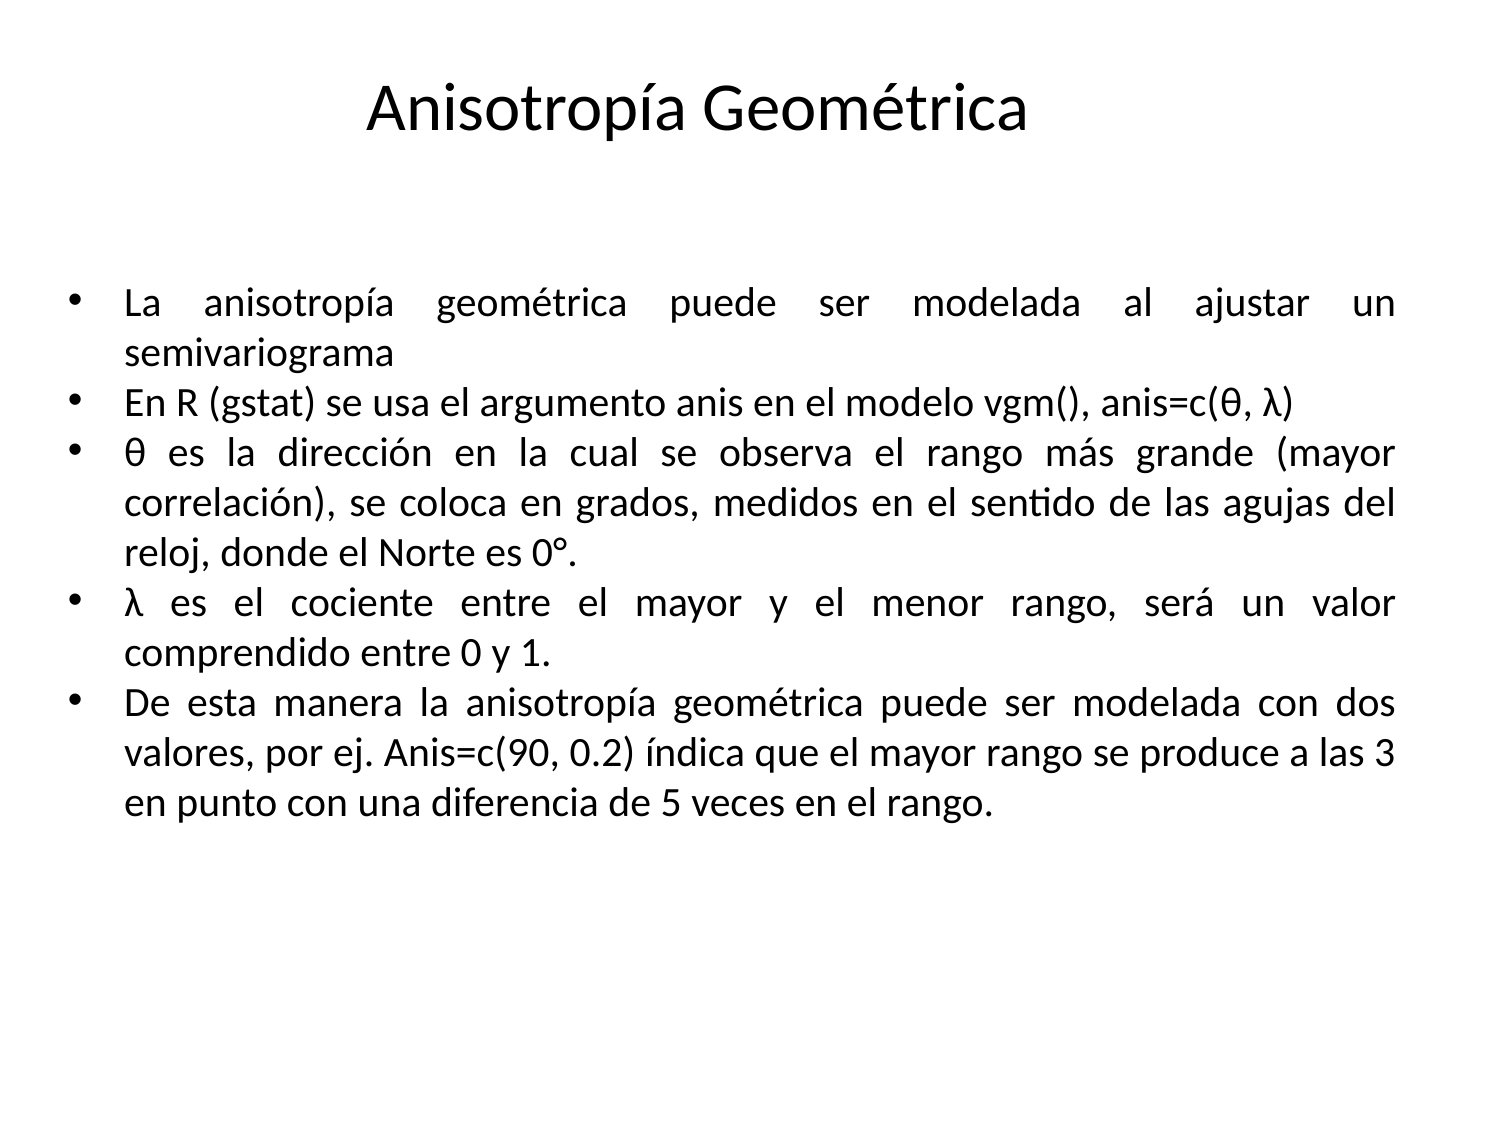

Anisotropía Geométrica
La anisotropía geométrica puede ser modelada al ajustar un semivariograma
En R (gstat) se usa el argumento anis en el modelo vgm(), anis=c(θ, λ)
θ es la dirección en la cual se observa el rango más grande (mayor correlación), se coloca en grados, medidos en el sentido de las agujas del reloj, donde el Norte es 0°.
λ es el cociente entre el mayor y el menor rango, será un valor comprendido entre 0 y 1.
De esta manera la anisotropía geométrica puede ser modelada con dos valores, por ej. Anis=c(90, 0.2) índica que el mayor rango se produce a las 3 en punto con una diferencia de 5 veces en el rango.